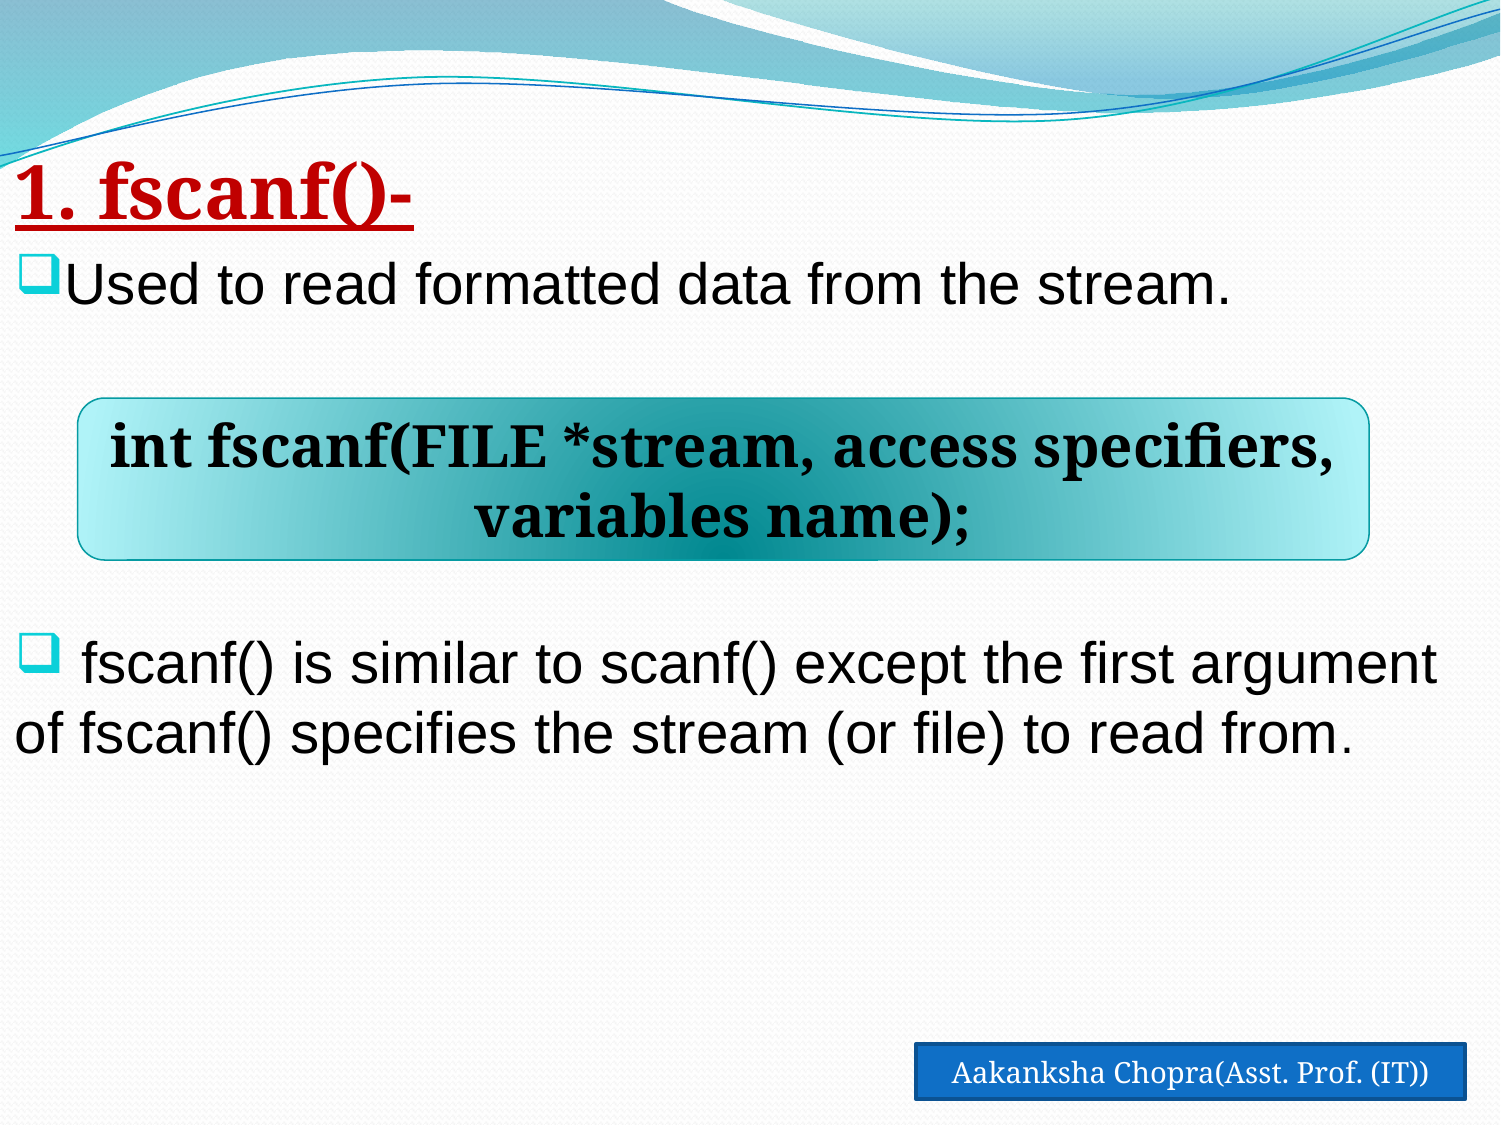

1. fscanf()-
Used to read formatted data from the stream.

 fscanf() is similar to scanf() except the first argument of fscanf() specifies the stream (or file) to read from.

int fscanf(FILE *stream, access specifiers, variables name);

Aakanksha Chopra(Asst. Prof. (IT))